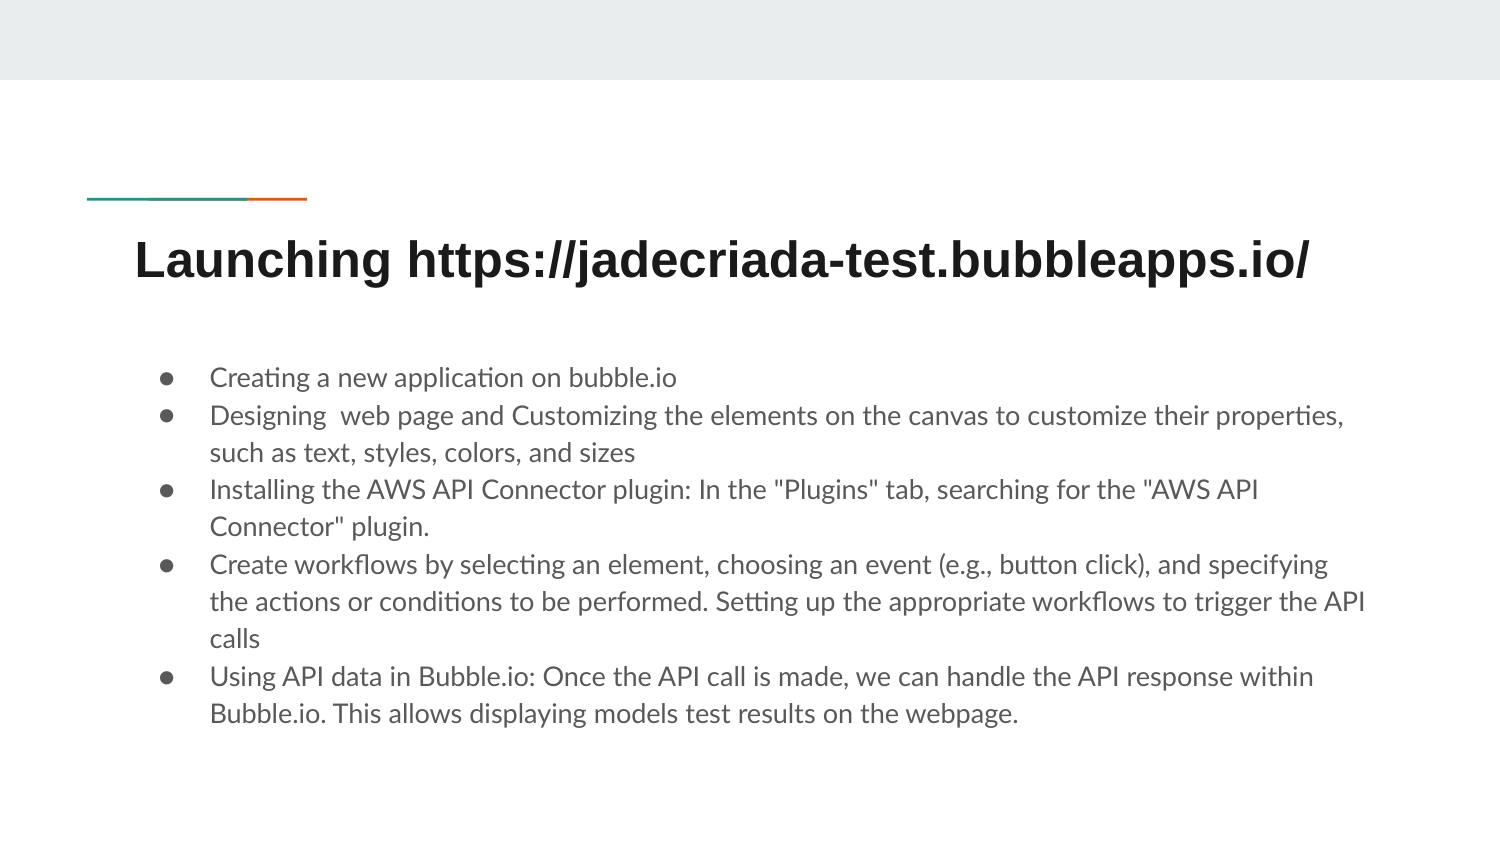

# Launching https://jadecriada-test.bubbleapps.io/
Creating a new application on bubble.io
Designing  web page and Customizing the elements on the canvas to customize their properties, such as text, styles, colors, and sizes
Installing the AWS API Connector plugin: In the "Plugins" tab, searching for the "AWS API Connector" plugin.
Create workflows by selecting an element, choosing an event (e.g., button click), and specifying the actions or conditions to be performed. Setting up the appropriate workflows to trigger the API calls
Using API data in Bubble.io: Once the API call is made, we can handle the API response within Bubble.io. This allows displaying models test results on the webpage.